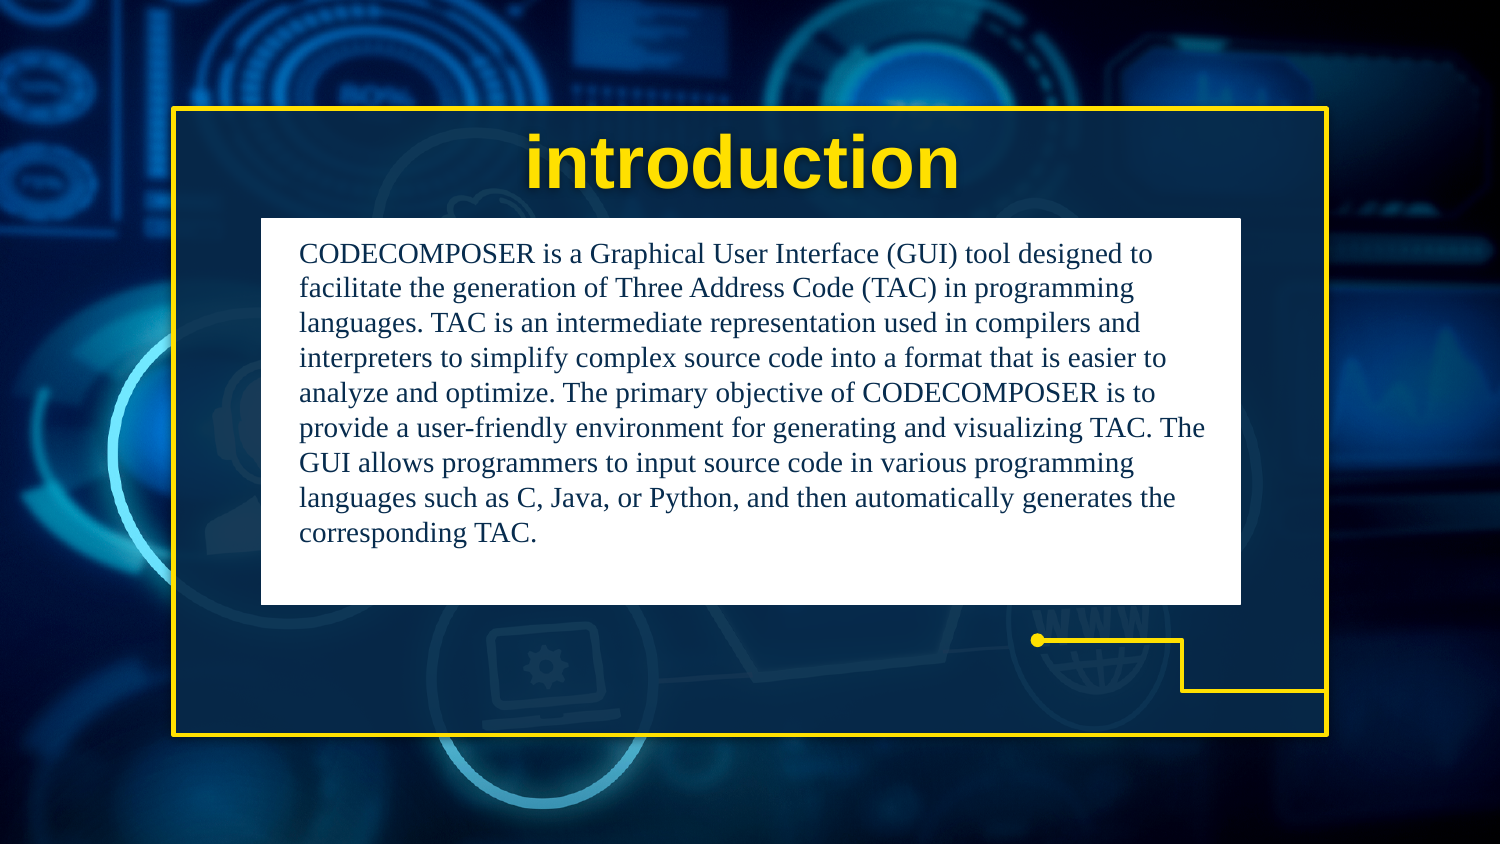

# introduction

CODECOMPOSER is a Graphical User Interface (GUI) tool designed to
facilitate the generation of Three Address Code (TAC) in programming
languages. TAC is an intermediate representation used in compilers and
interpreters to simplify complex source code into a format that is easier to
analyze and optimize. The primary objective of CODECOMPOSER is to
provide a user-friendly environment for generating and visualizing TAC. The
GUI allows programmers to input source code in various programming
languages such as C, Java, or Python, and then automatically generates the
corresponding TAC.